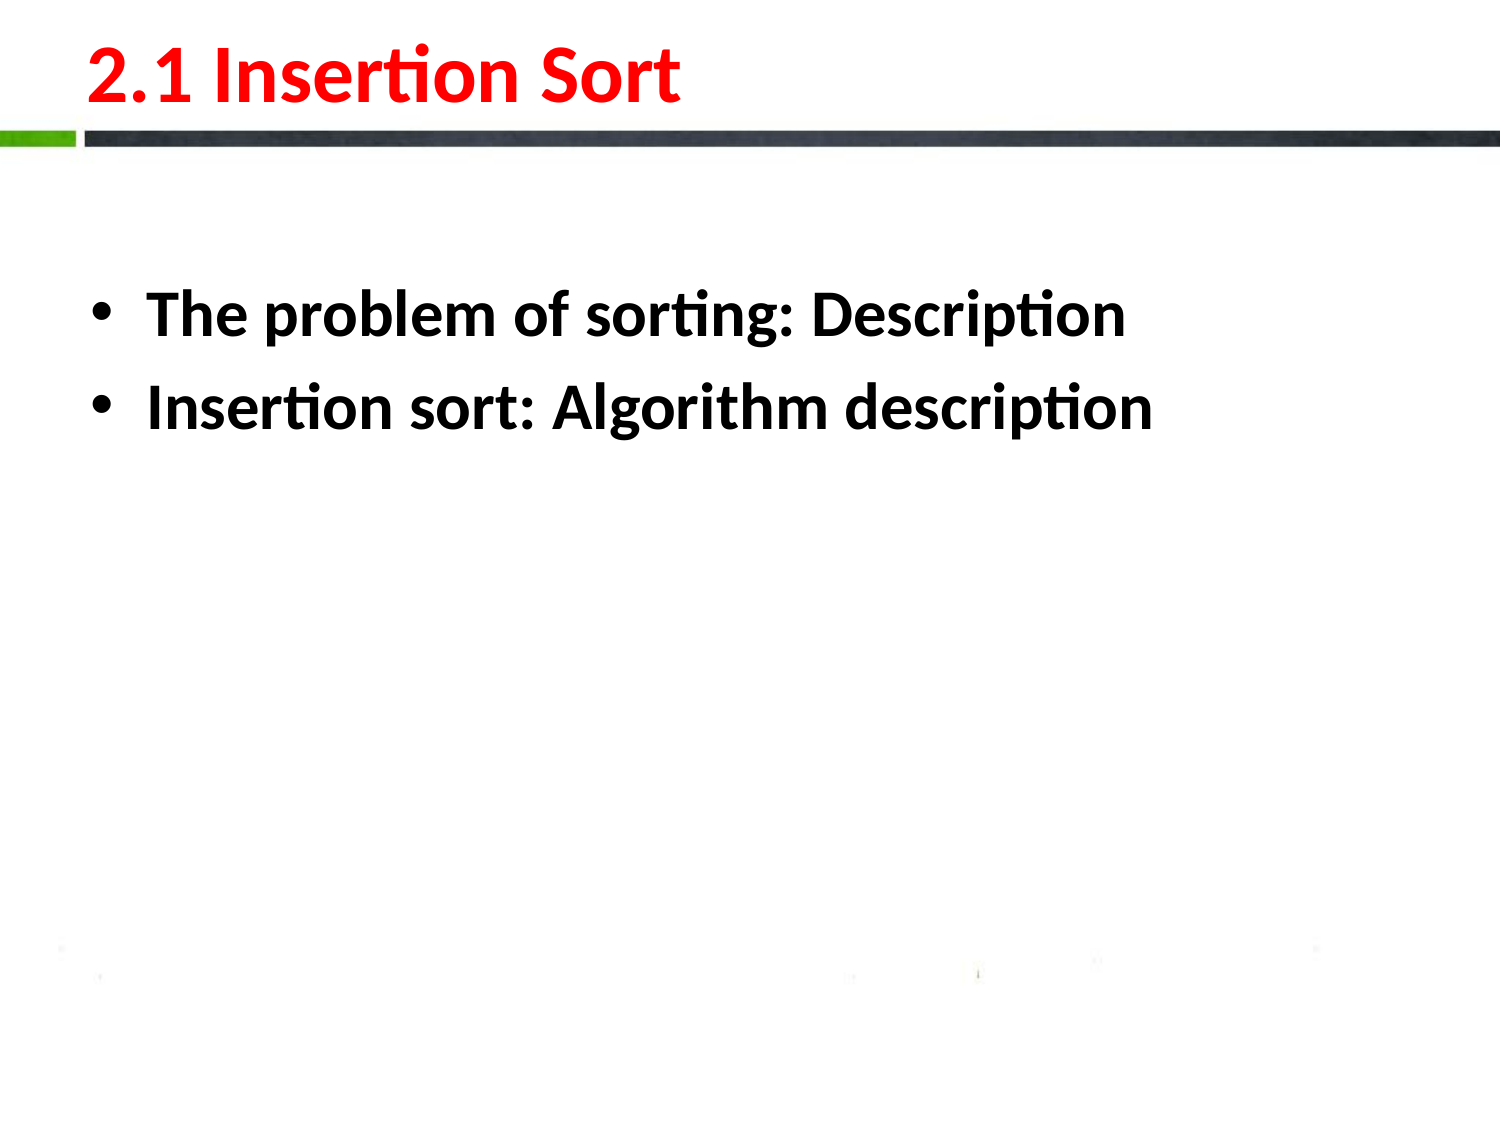

The problem of sorting: Description
Insertion sort: Algorithm description

2.1 Insertion Sort